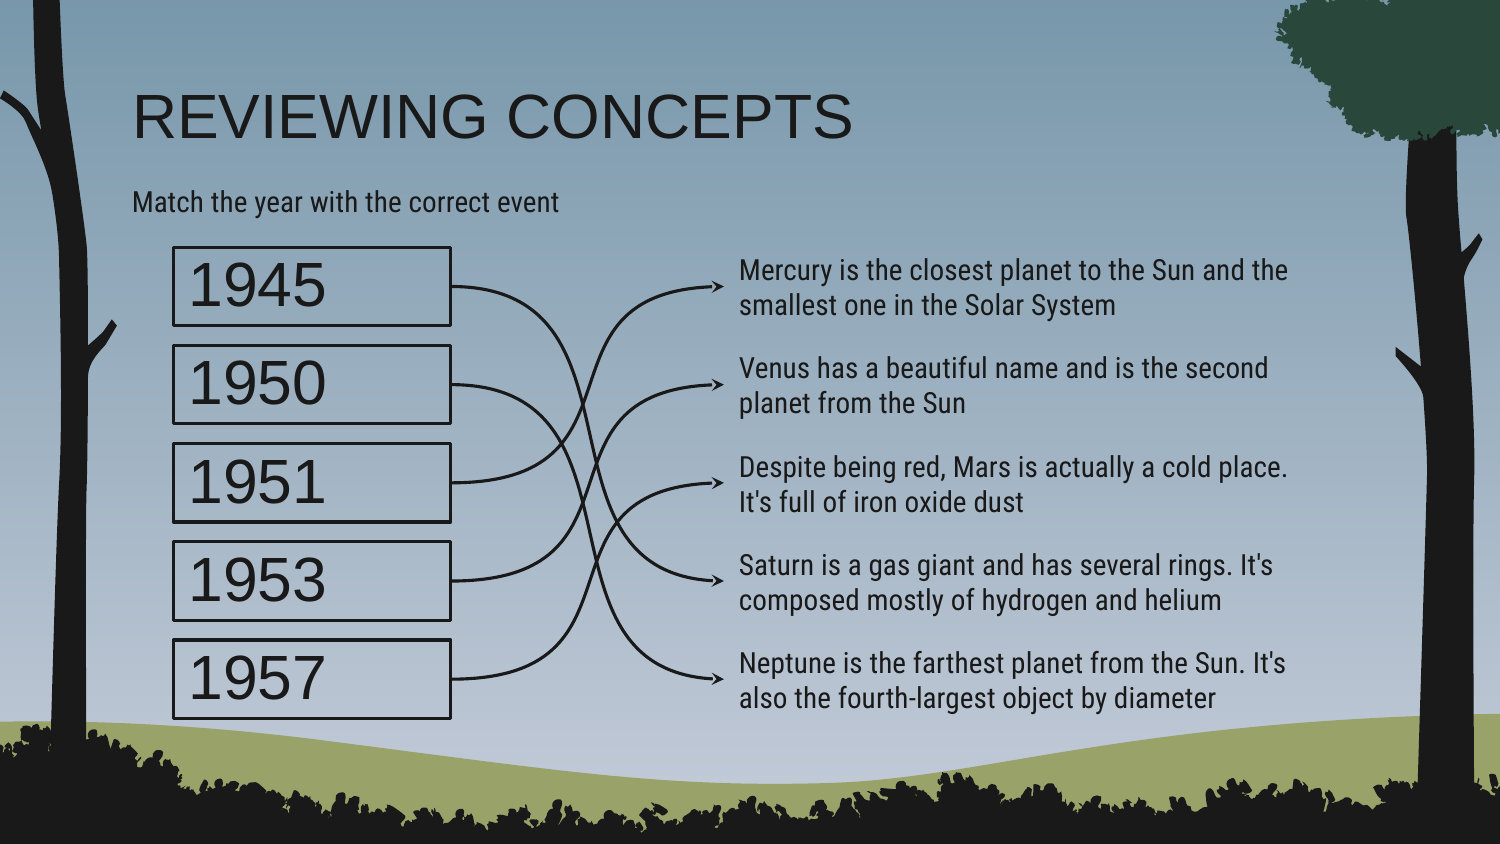

# REVIEWING CONCEPTS
Match the year with the correct event
1945
Mercury is the closest planet to the Sun and the smallest one in the Solar System
1950
Venus has a beautiful name and is the second planet from the Sun
1951
Despite being red, Mars is actually a cold place. It's full of iron oxide dust
1953
Saturn is a gas giant and has several rings. It's composed mostly of hydrogen and helium
1957
Neptune is the farthest planet from the Sun. It's also the fourth-largest object by diameter